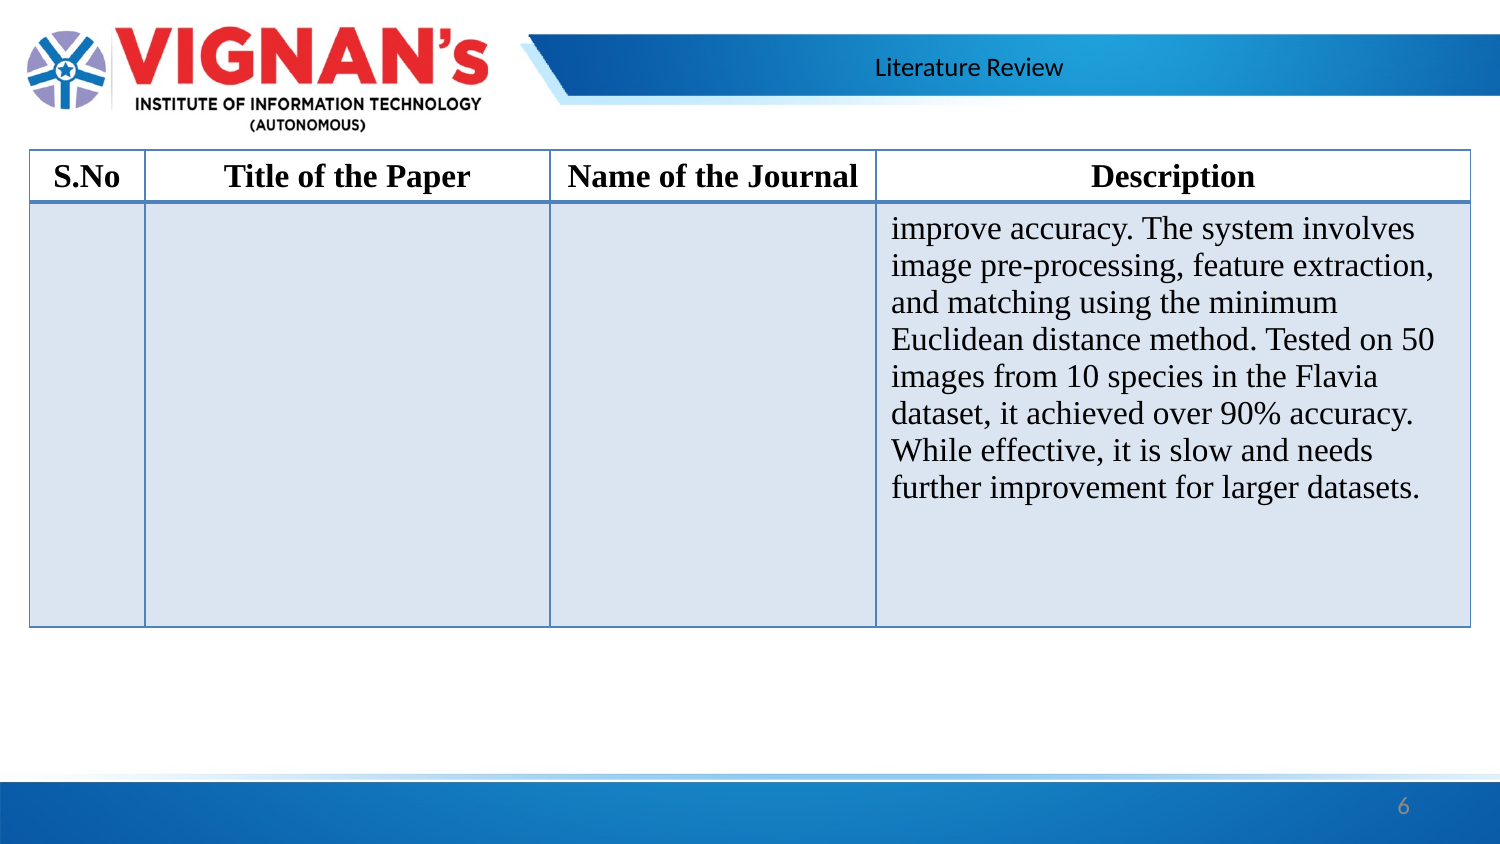

# Literature Review
| S.No | Title of the Paper | Name of the Journal | Description |
| --- | --- | --- | --- |
|  |  |  | improve accuracy. The system involves image pre-processing, feature extraction, and matching using the minimum Euclidean distance method. Tested on 50 images from 10 species in the Flavia dataset, it achieved over 90% accuracy. While effective, it is slow and needs further improvement for larger datasets. |
6